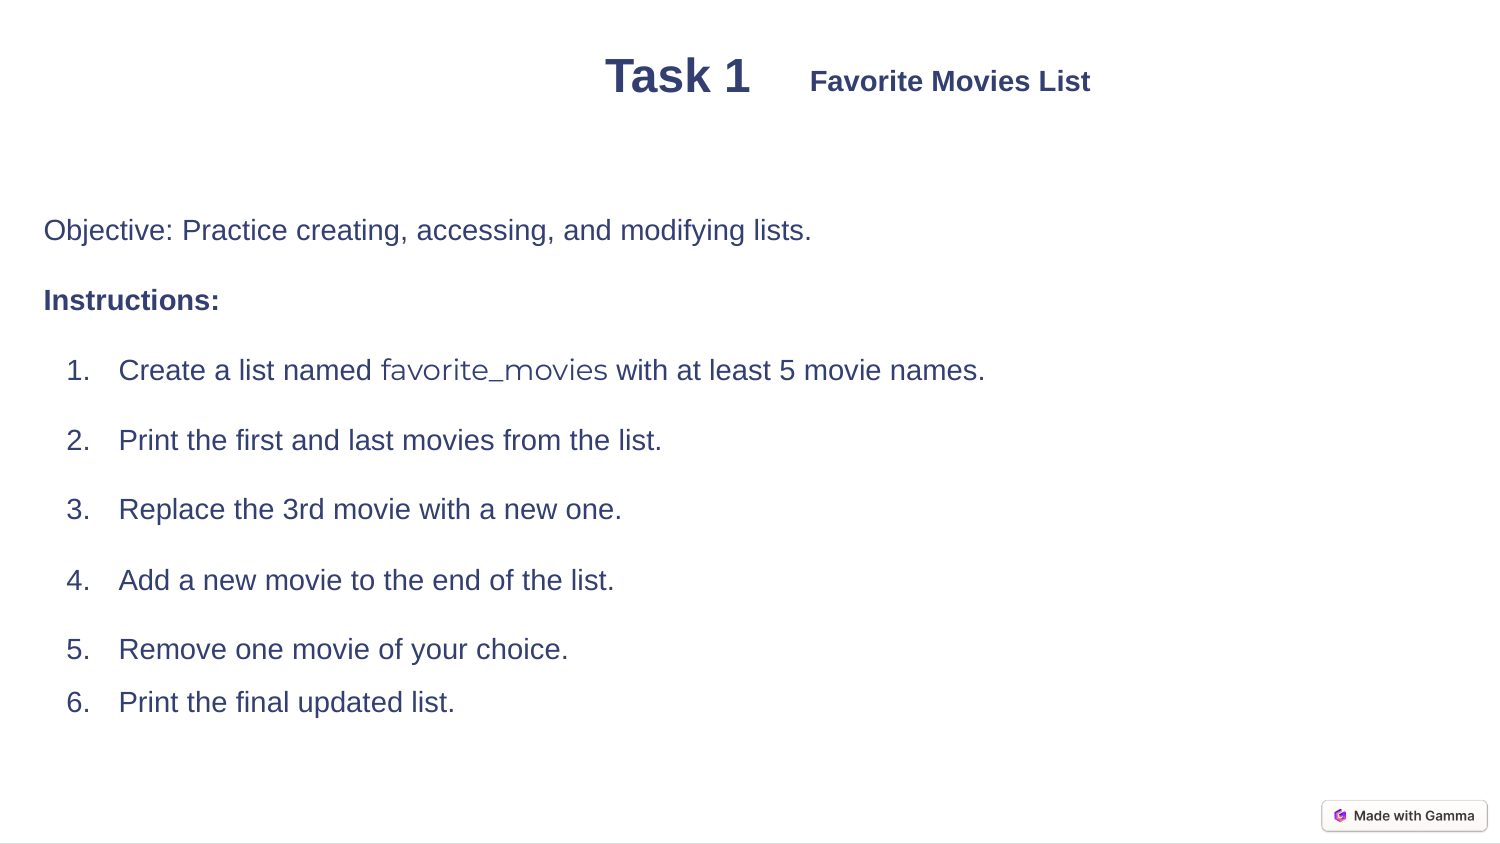

Favorite Movies List
Task 1
Objective: Practice creating, accessing, and modifying lists.
Instructions:
Create a list named favorite_movies with at least 5 movie names.
Print the first and last movies from the list.
Replace the 3rd movie with a new one.
Add a new movie to the end of the list.
Remove one movie of your choice.
Print the final updated list.